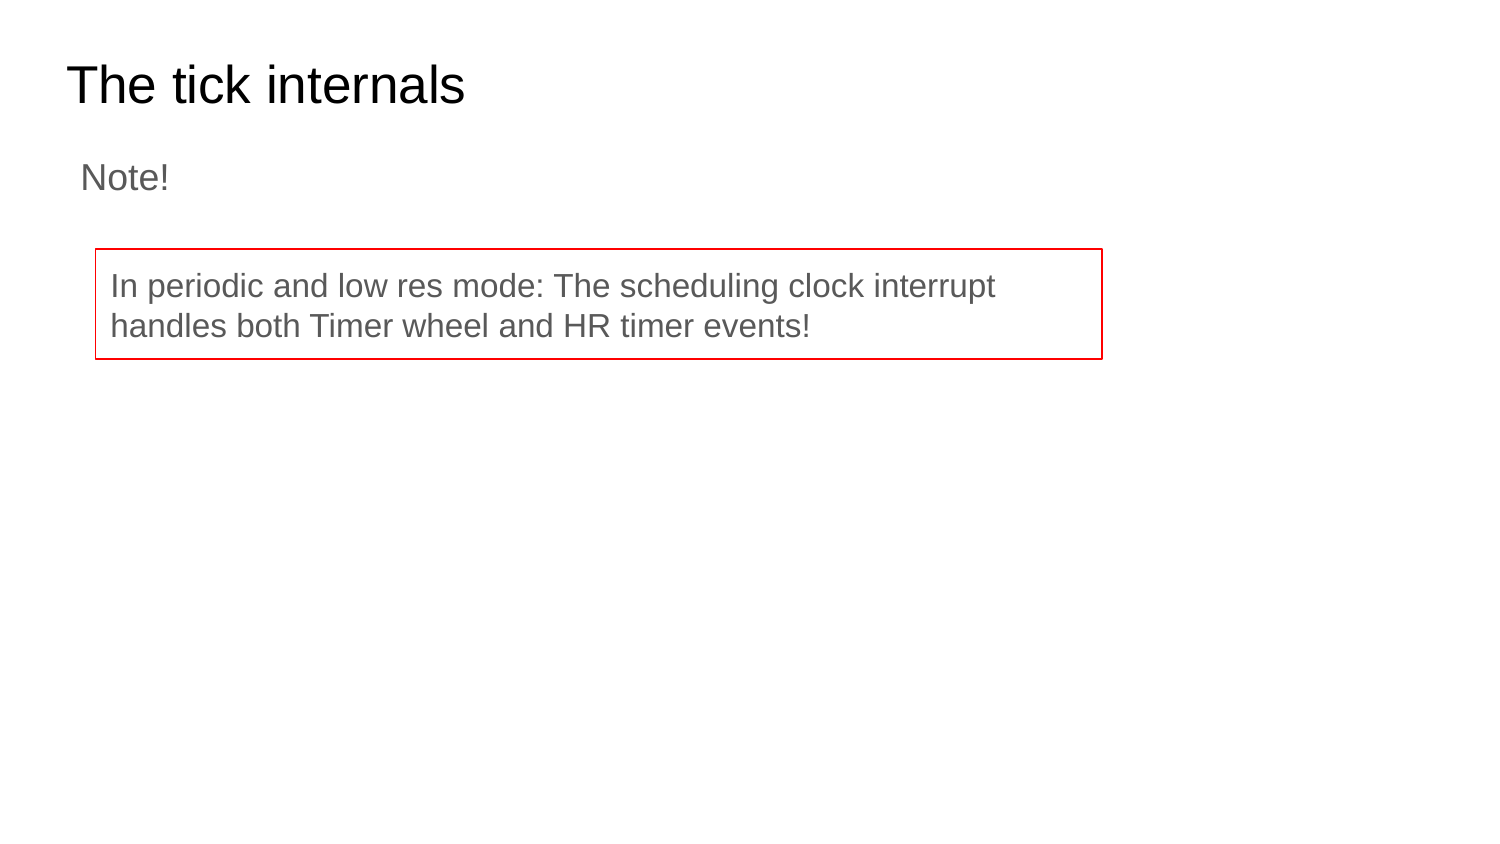

# The tick internals
Note!
In periodic and low res mode: The scheduling clock interrupt handles both Timer wheel and HR timer events!